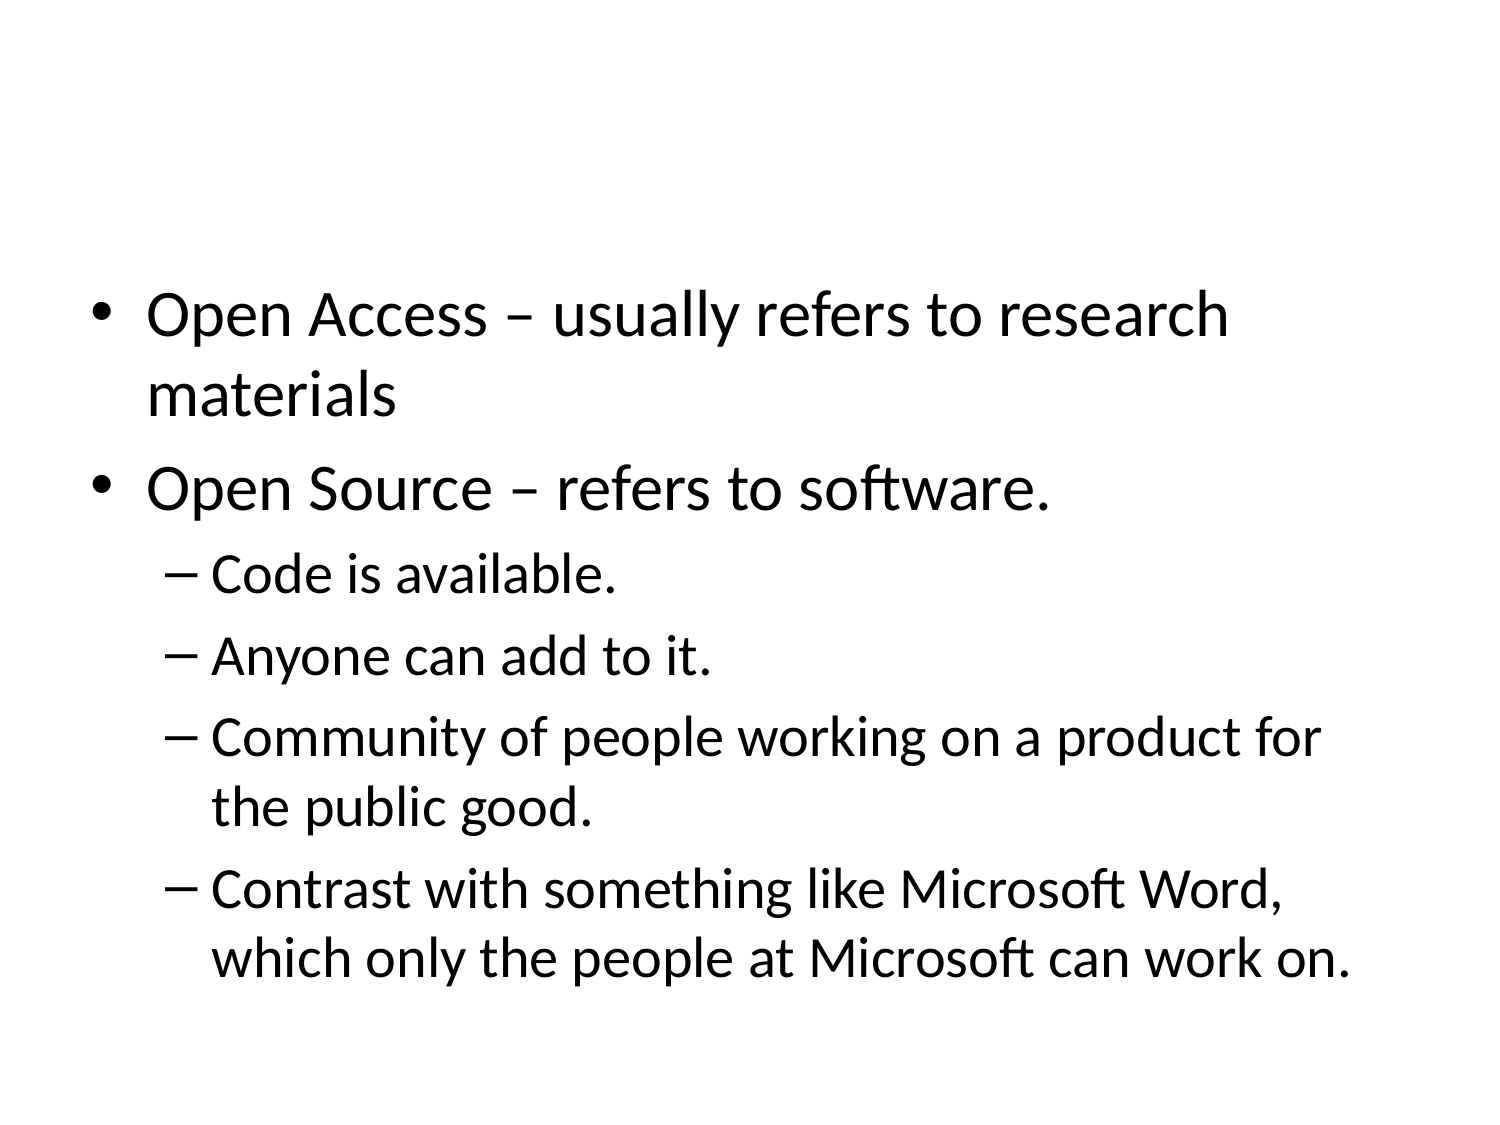

#
Open Access – usually refers to research materials
Open Source – refers to software.
Code is available.
Anyone can add to it.
Community of people working on a product for the public good.
Contrast with something like Microsoft Word, which only the people at Microsoft can work on.